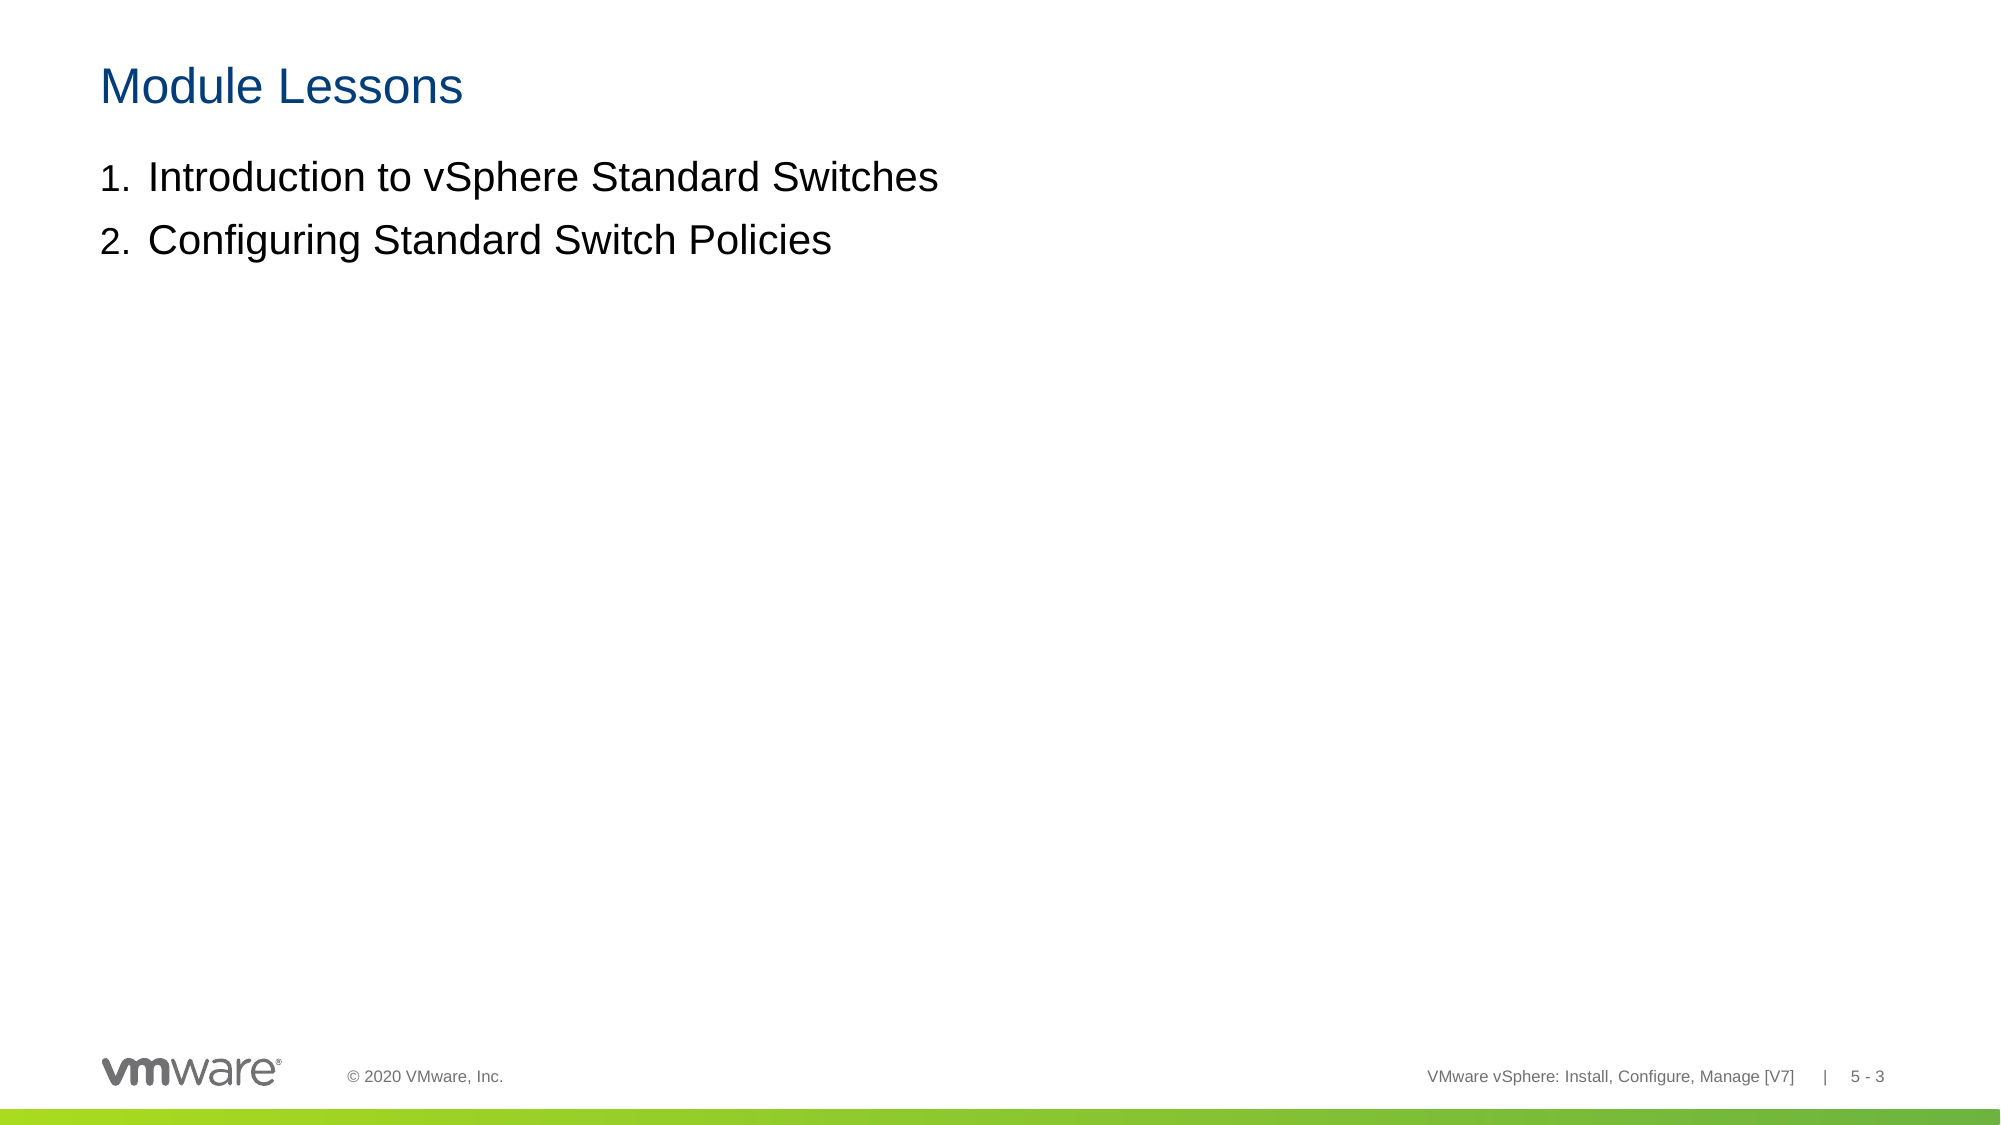

# Module Lessons
Introduction to vSphere Standard Switches
Configuring Standard Switch Policies
VMware vSphere: Install, Configure, Manage [V7]      |     5 - 3